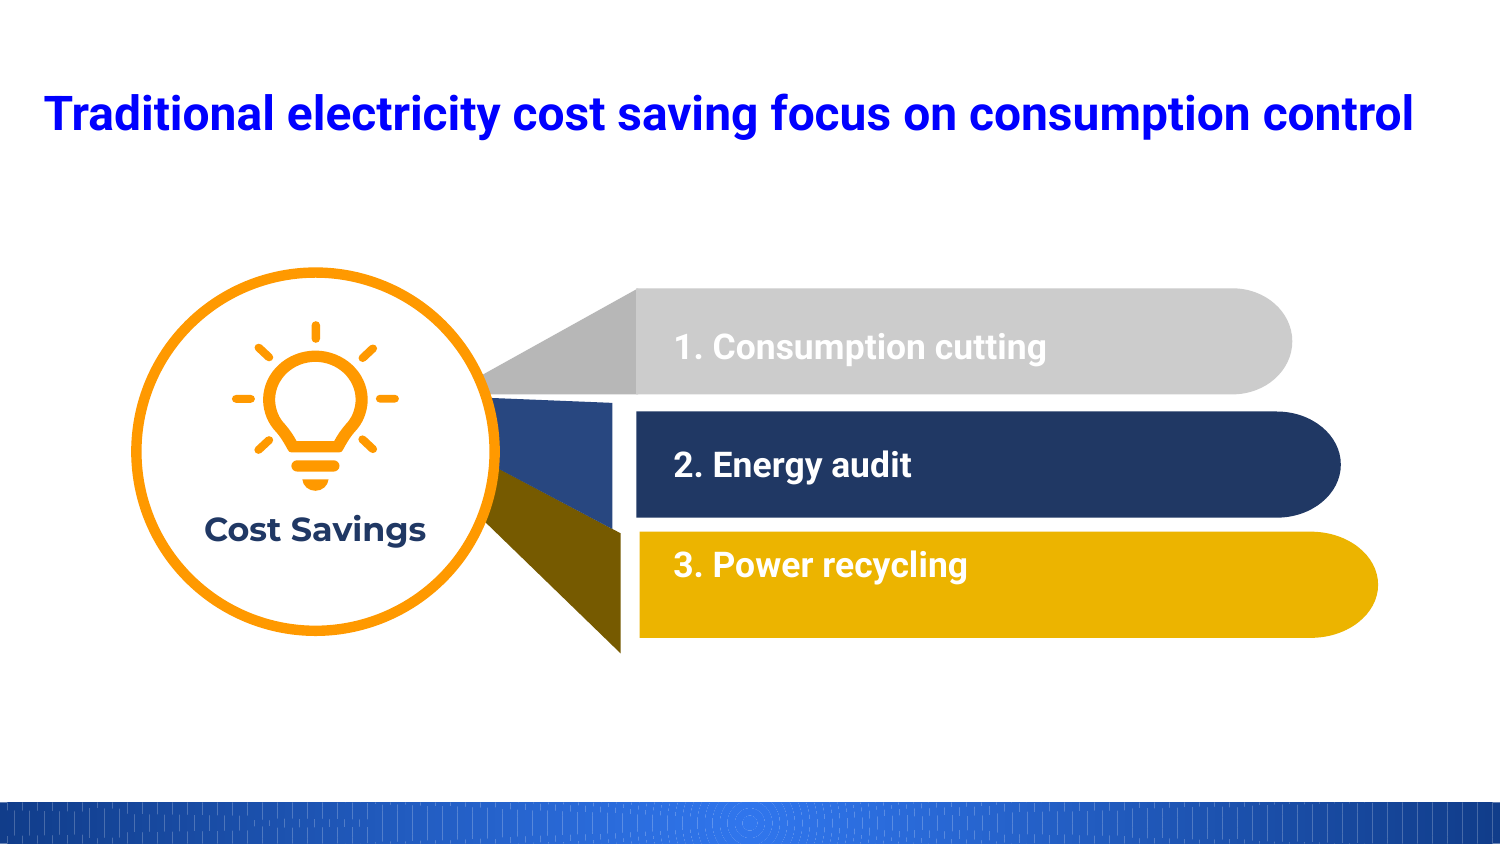

# Traditional electricity cost saving focus on consumption control

1. Consumption cutting

2. Energy audit

Cost Savings
3. Power recycling